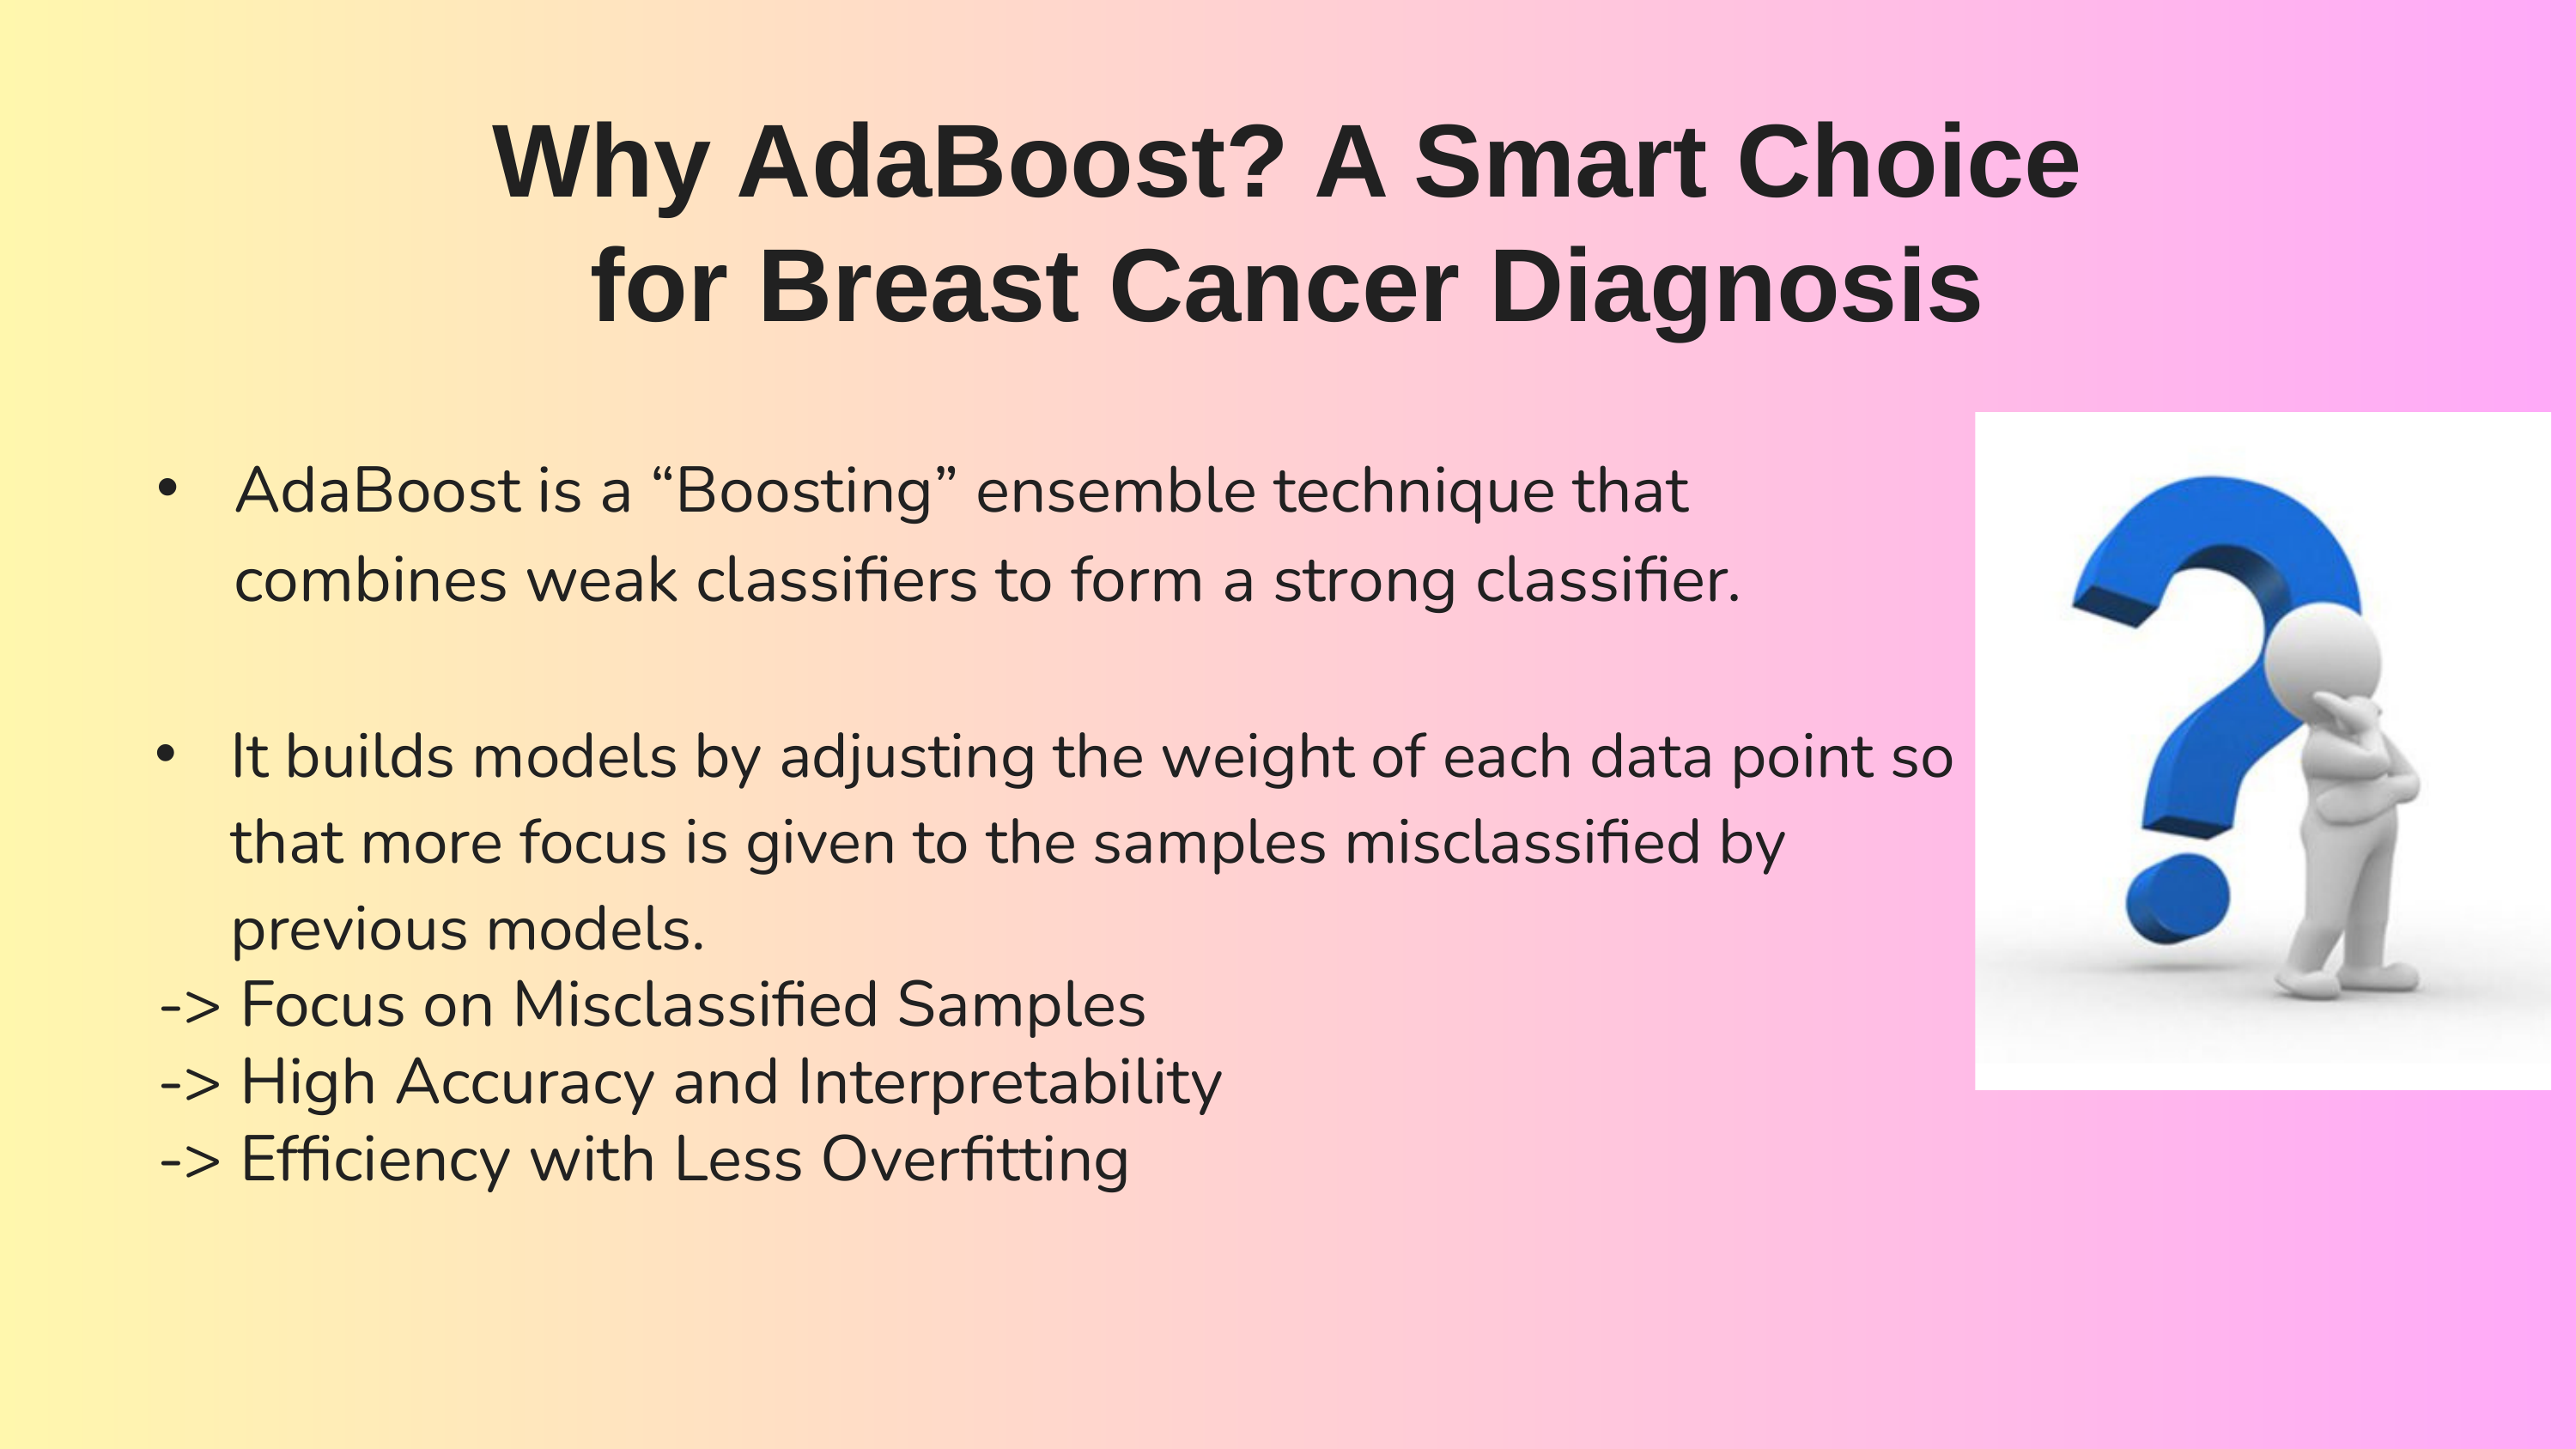

Why AdaBoost? A Smart Choice for Breast Cancer Diagnosis

AdaBoost is a “Boosting” ensemble technique that combines weak classifiers to form a strong classifier.

It builds models by adjusting the weight of each data point so that more focus is given to the samples misclassified by previous models.
-> Focus on Misclassified Samples
-> High Accuracy and Interpretability
-> Efficiency with Less Overfitting